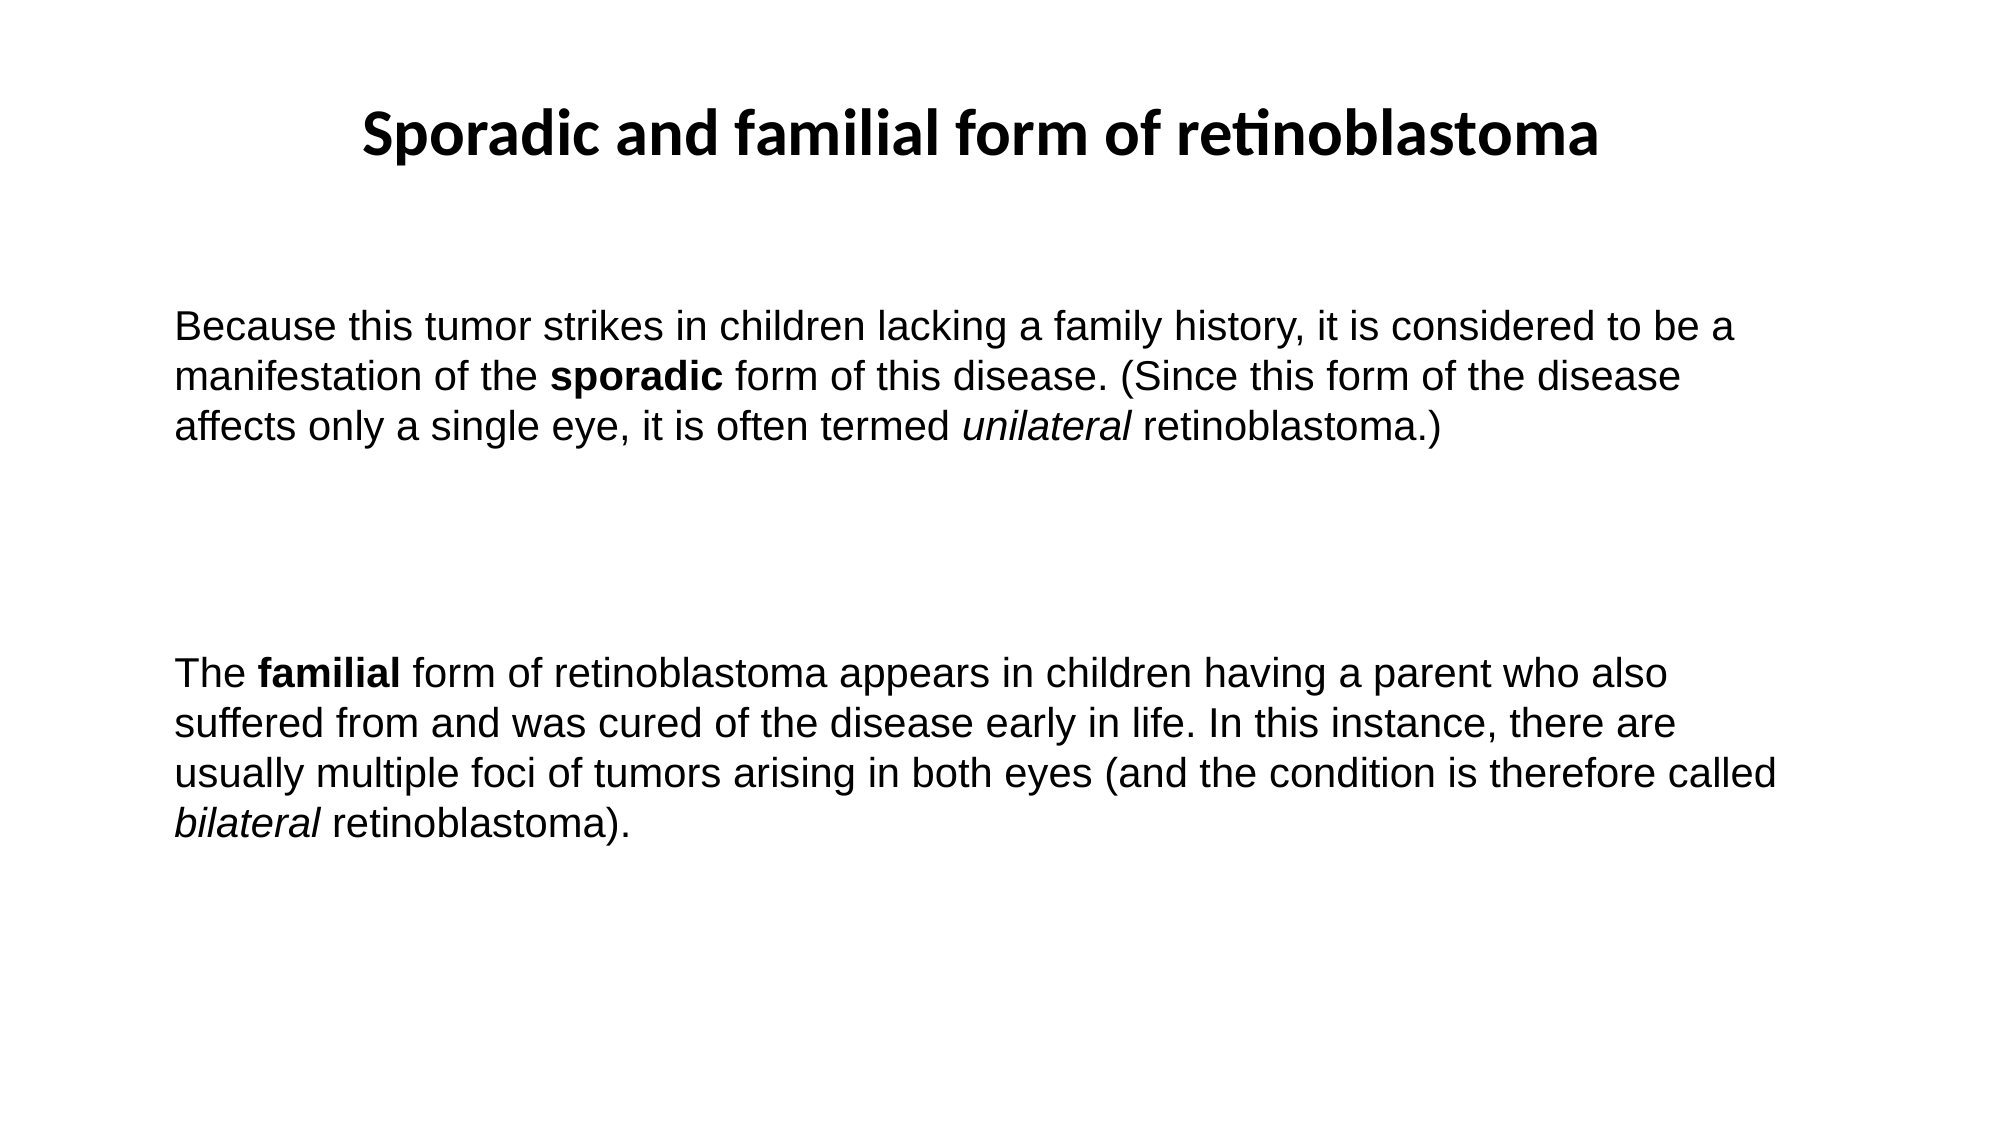

Sporadic and familial form of retinoblastoma
Because this tumor strikes in children lacking a family history, it is considered to be a manifestation of the sporadic form of this disease. (Since this form of the disease affects only a single eye, it is often termed unilateral retinoblastoma.)
The familial form of retinoblastoma appears in children having a parent who also suffered from and was cured of the disease early in life. In this instance, there are usually multiple foci of tumors arising in both eyes (and the condition is therefore called bilateral retinoblastoma).